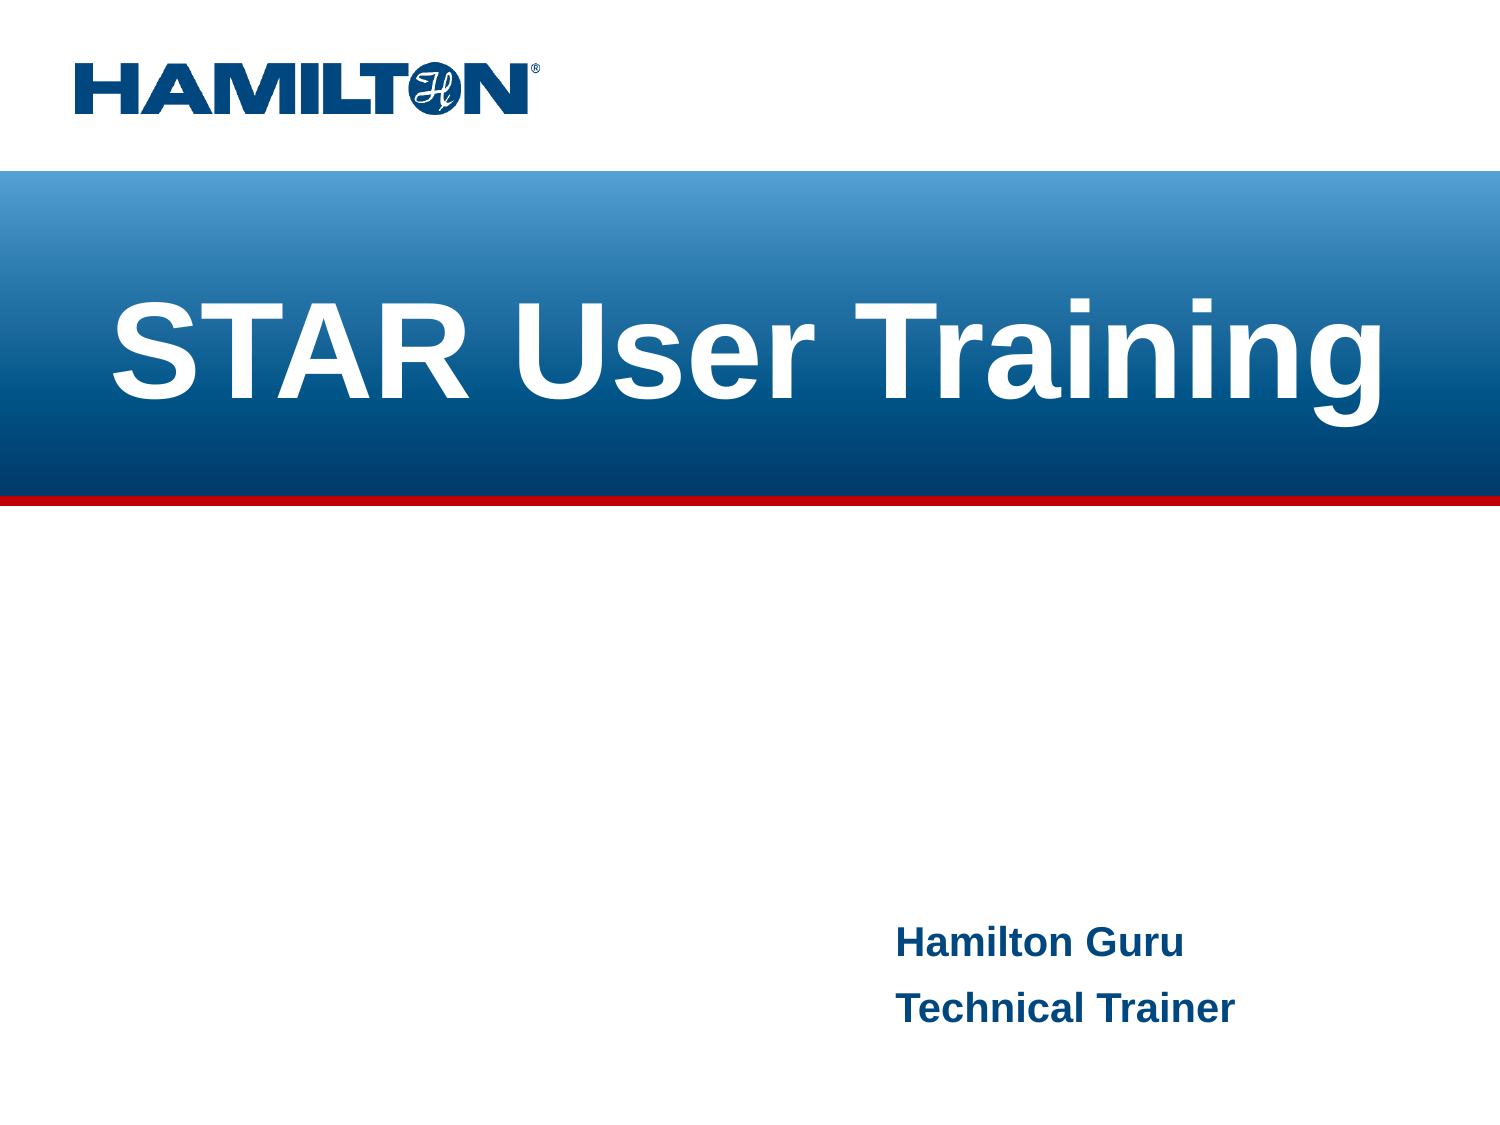

# STAR User Training
Hamilton Guru
Technical Trainer